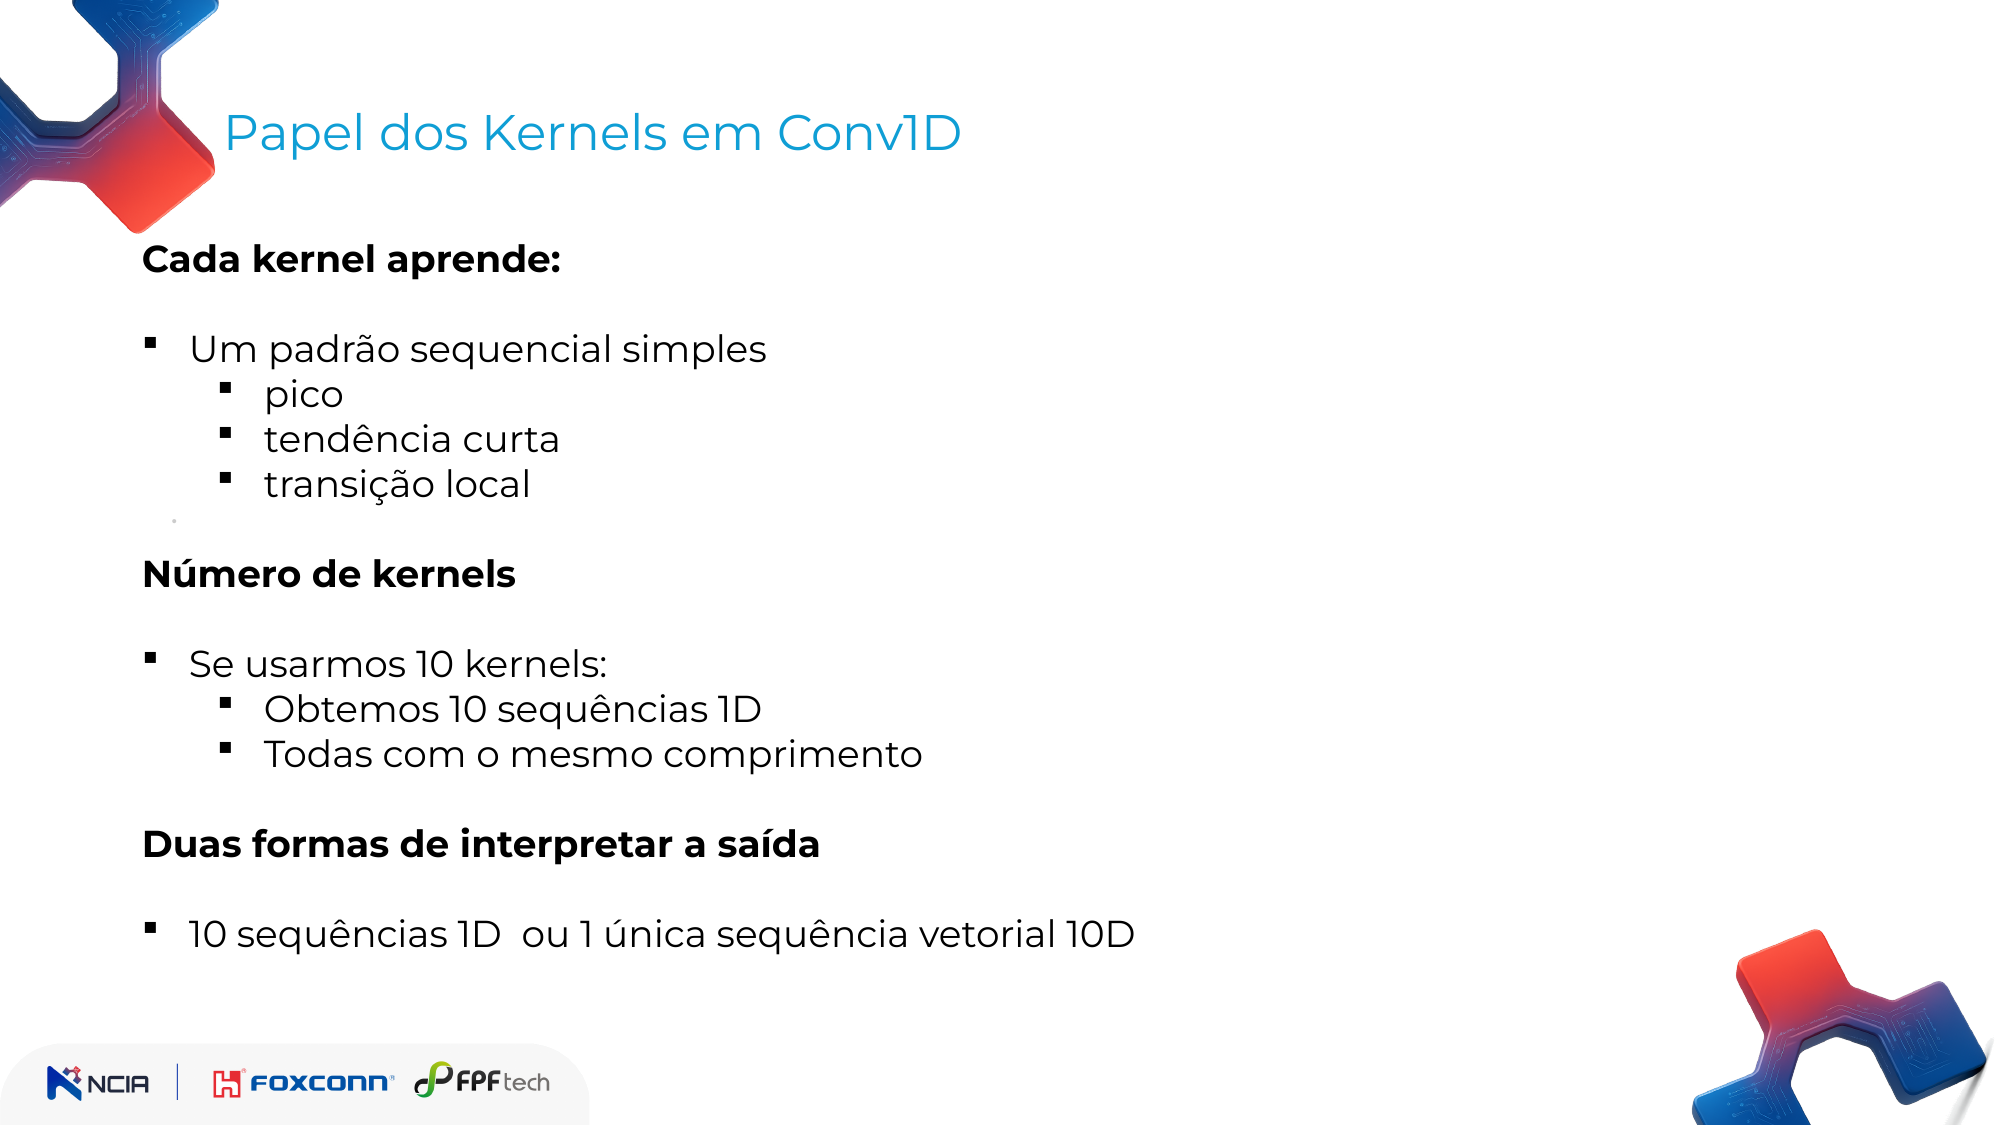

Papel dos Kernels em Conv1D

Cada kernel aprende:

Um padrão sequencial simples
pico
tendência curta
transição local

Número de kernels

Se usarmos 10 kernels:
Obtemos 10 sequências 1D
Todas com o mesmo comprimento

Duas formas de interpretar a saída

10 sequências 1D  ou 1 única sequência vetorial 10D

.